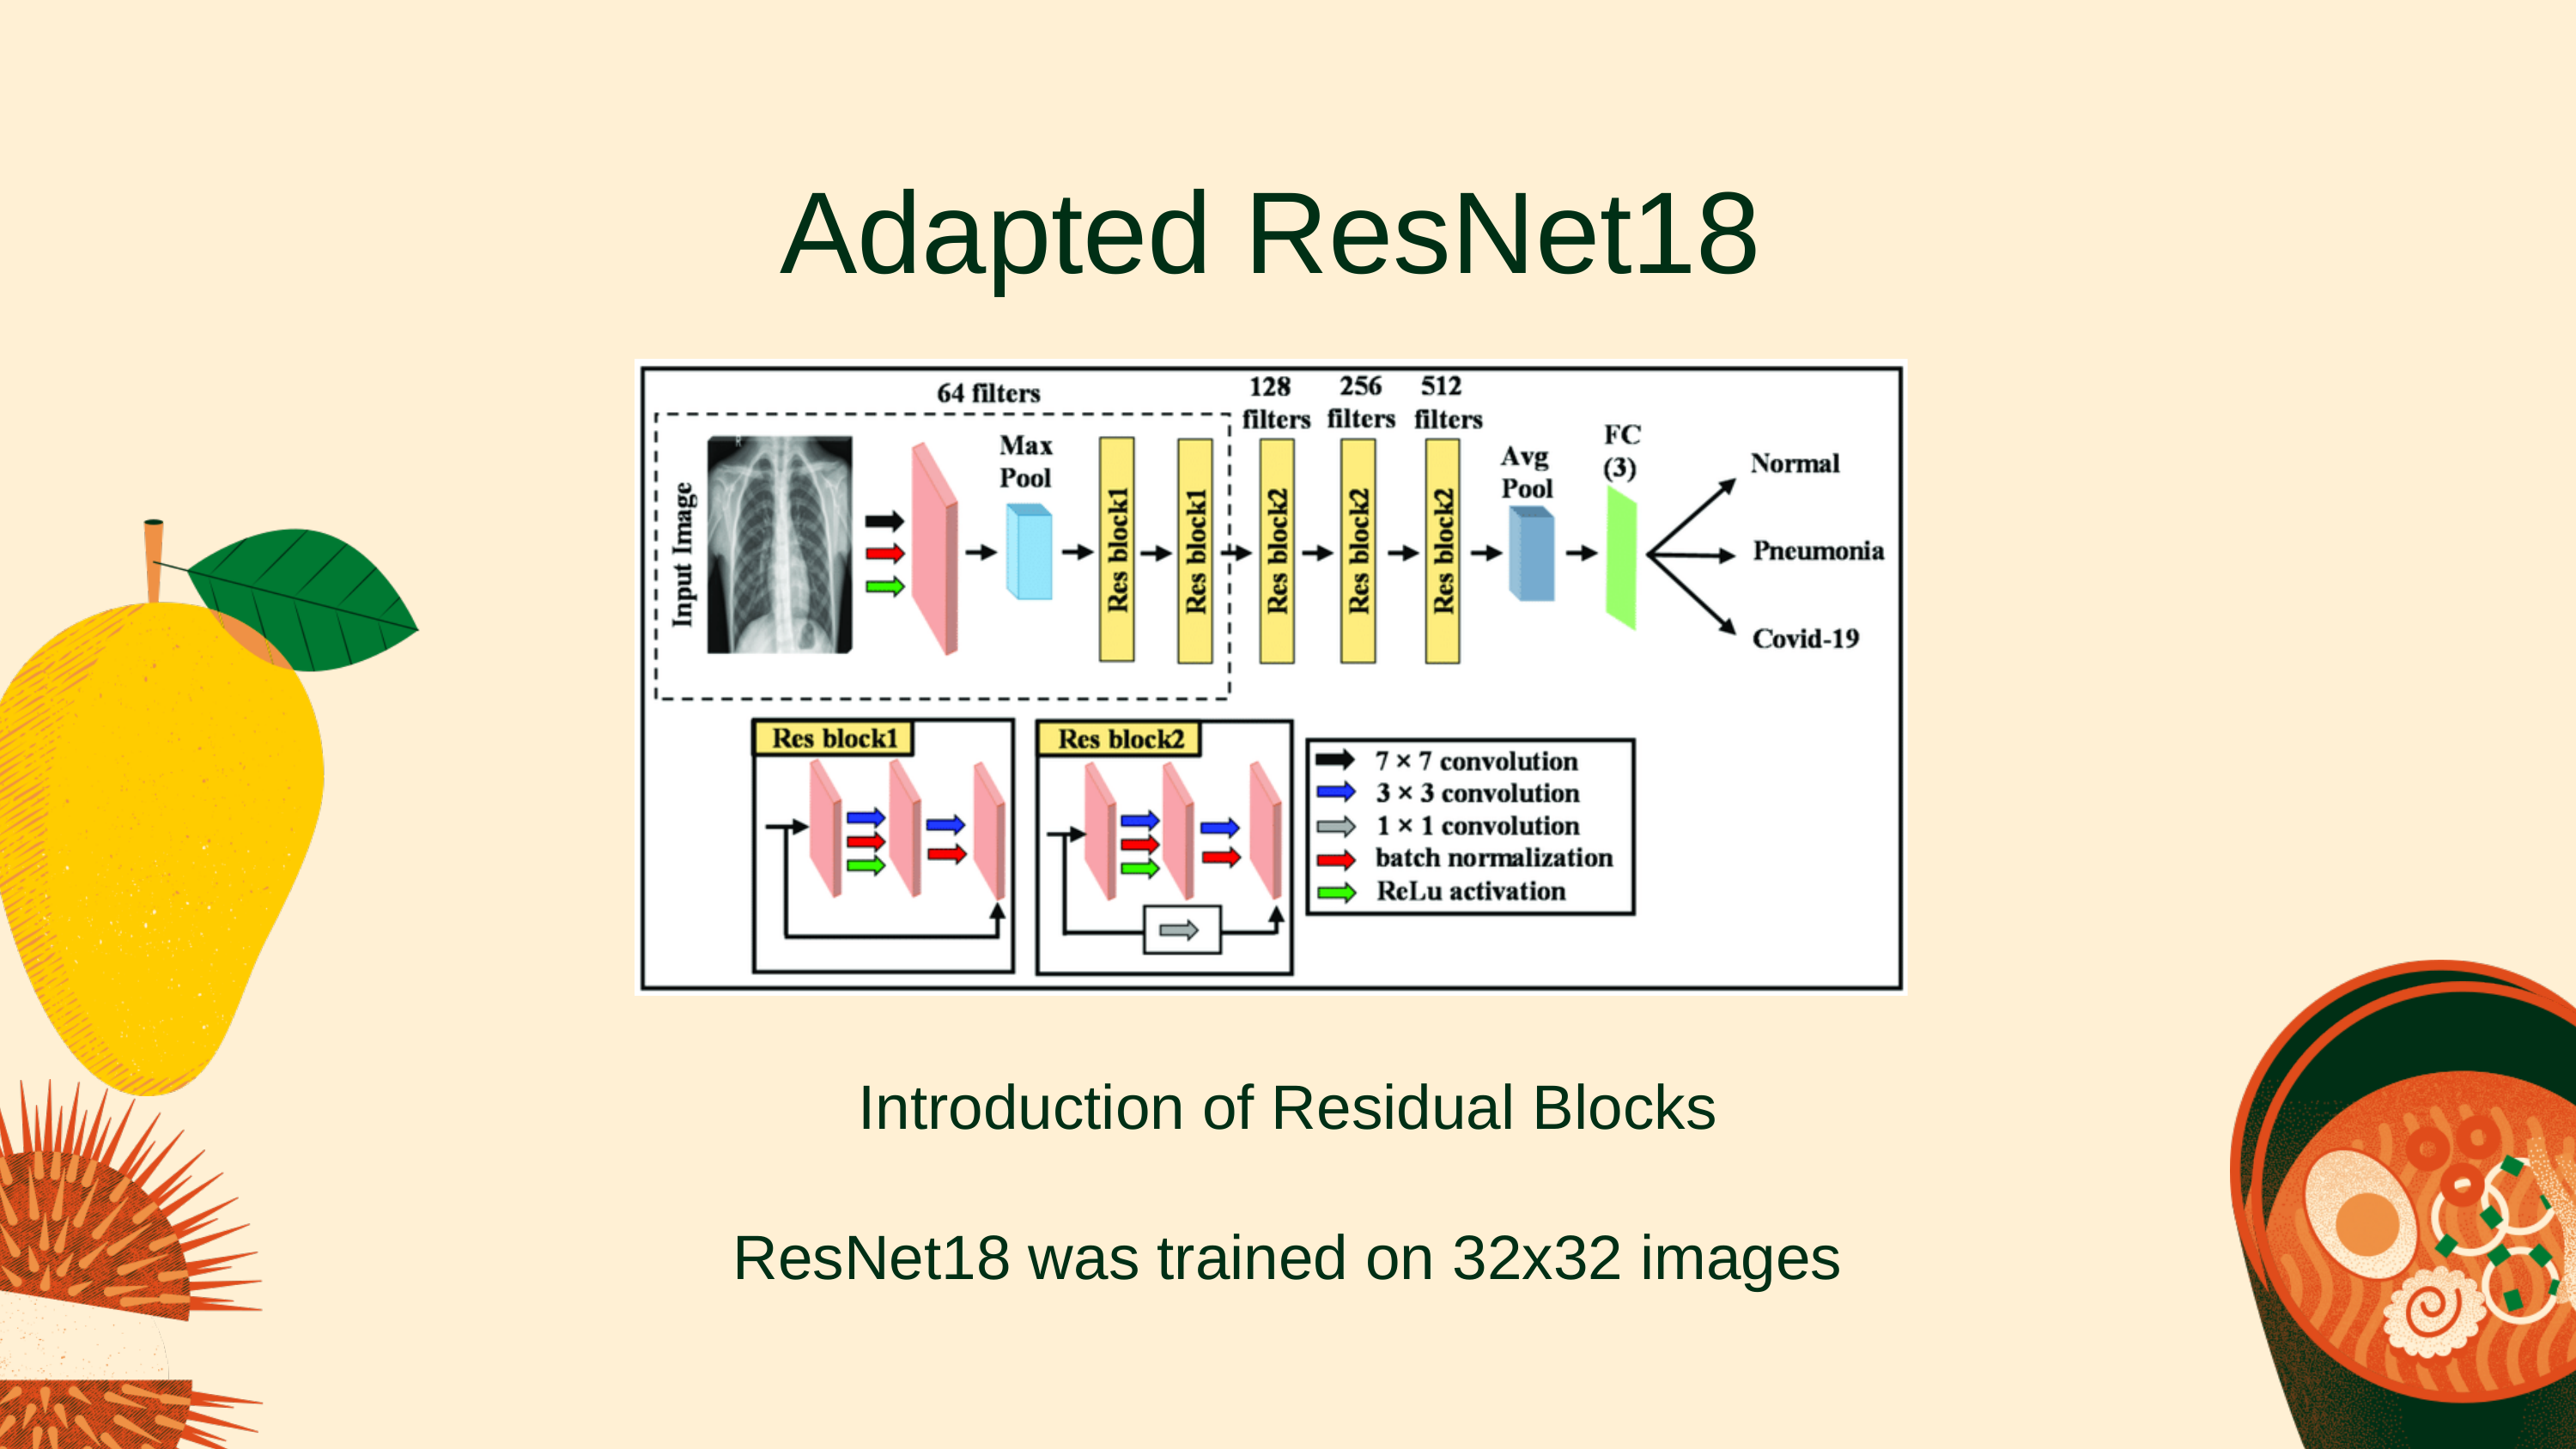

Adapted ResNet18

Introduction of Residual Blocks

ResNet18 was trained on 32x32 images